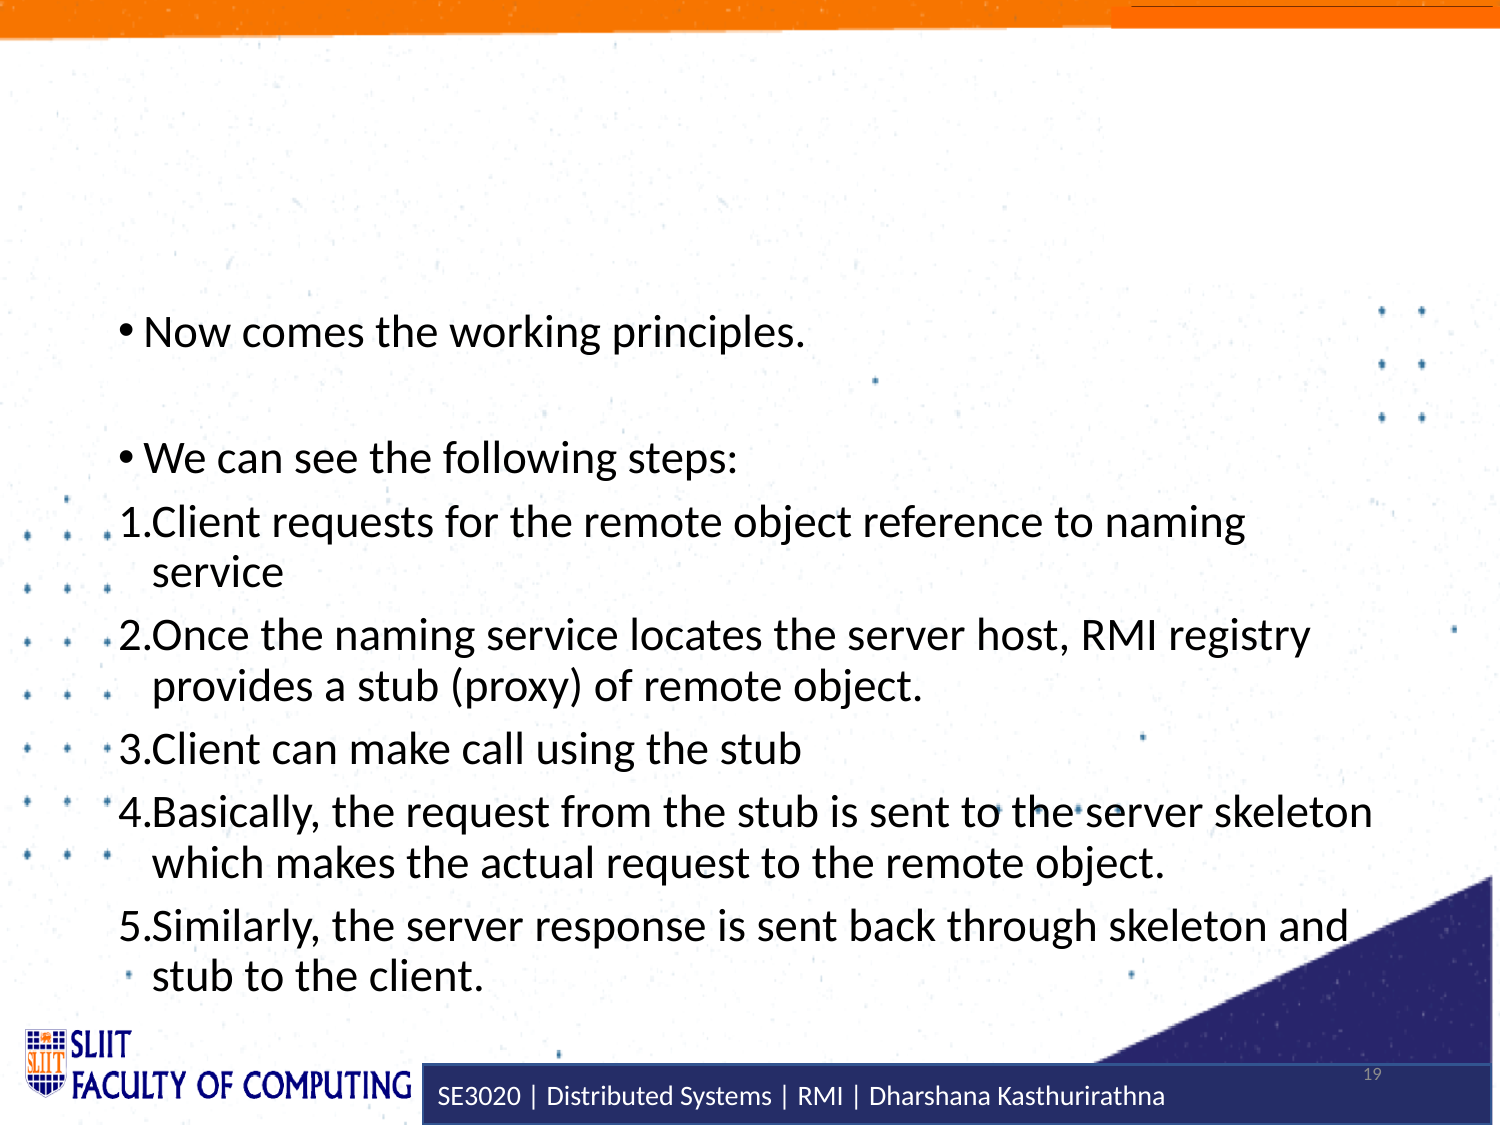

#
Now comes the working principles.

We can see the following steps:
Client requests for the remote object reference to naming service
Once the naming service locates the server host, RMI registry provides a stub (proxy) of remote object.
Client can make call using the stub
Basically, the request from the stub is sent to the server skeleton which makes the actual request to the remote object.
Similarly, the server response is sent back through skeleton and stub to the client.

19